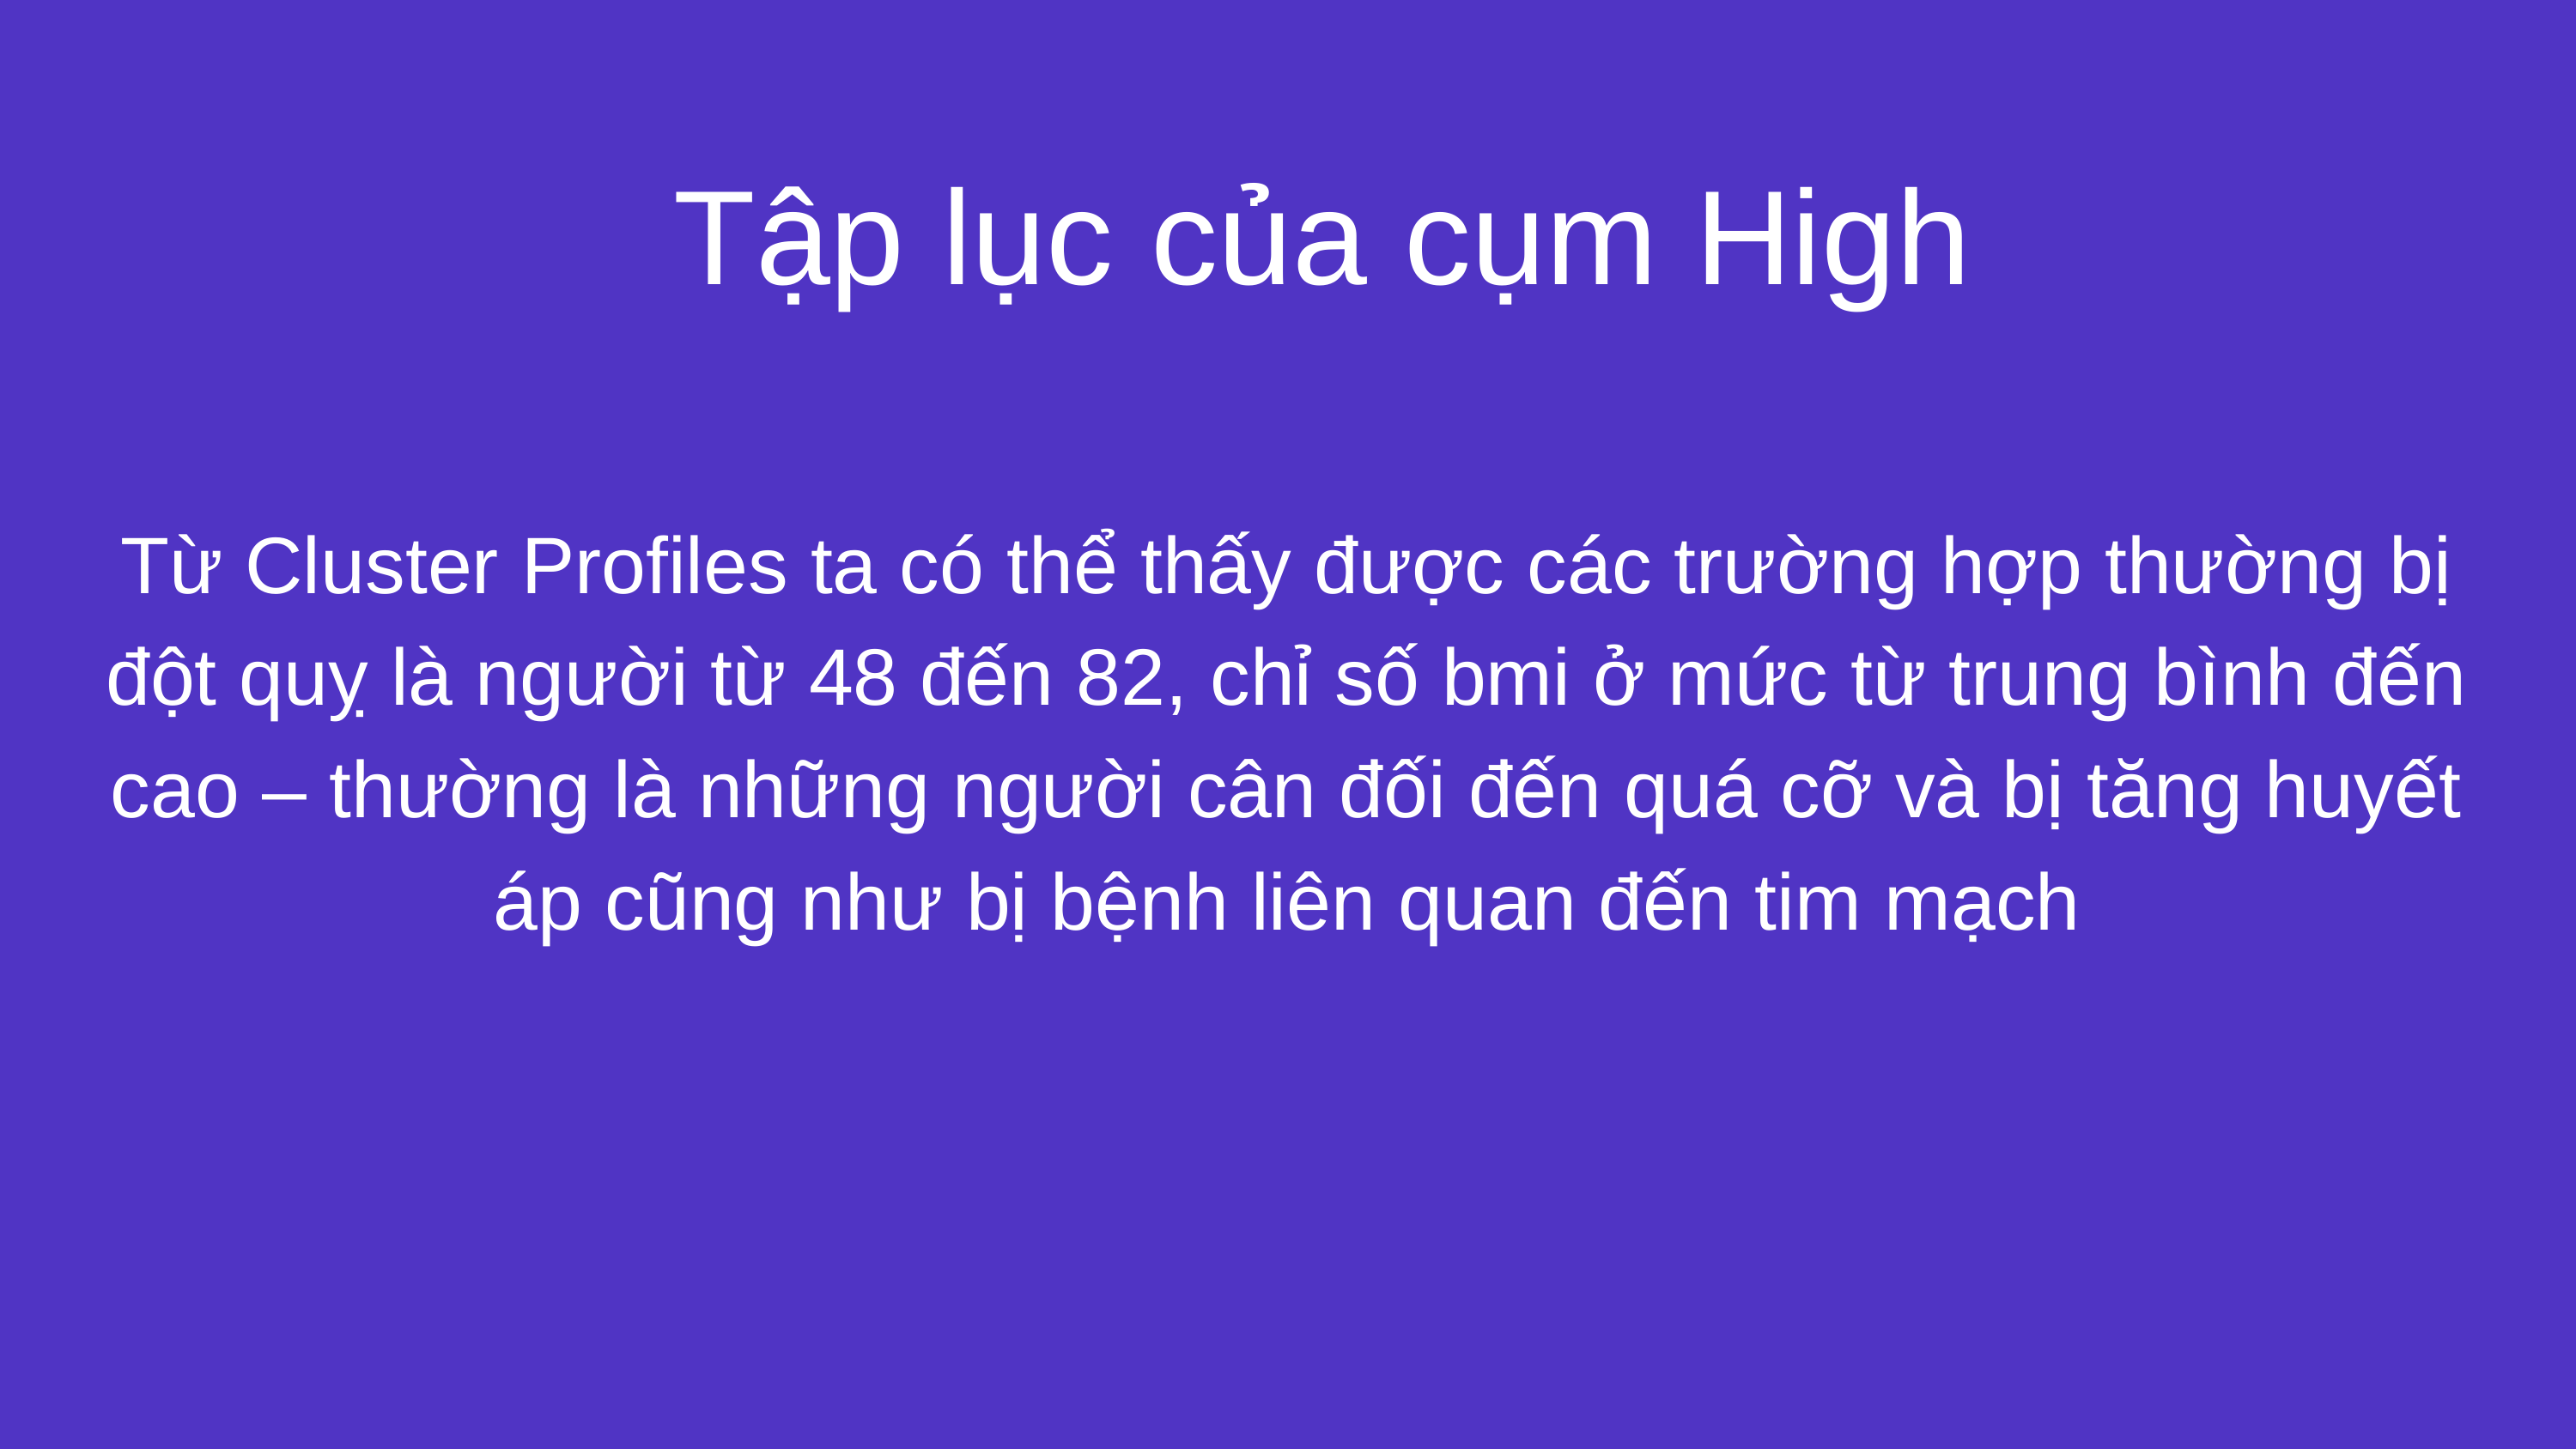

Tập lục của cụm High
Từ Cluster Profiles ta có thể thấy được các trường hợp thường bị đột quỵ là người từ 48 đến 82, chỉ số bmi ở mức từ trung bình đến cao – thường là những người cân đối đến quá cỡ và bị tăng huyết áp cũng như bị bệnh liên quan đến tim mạch